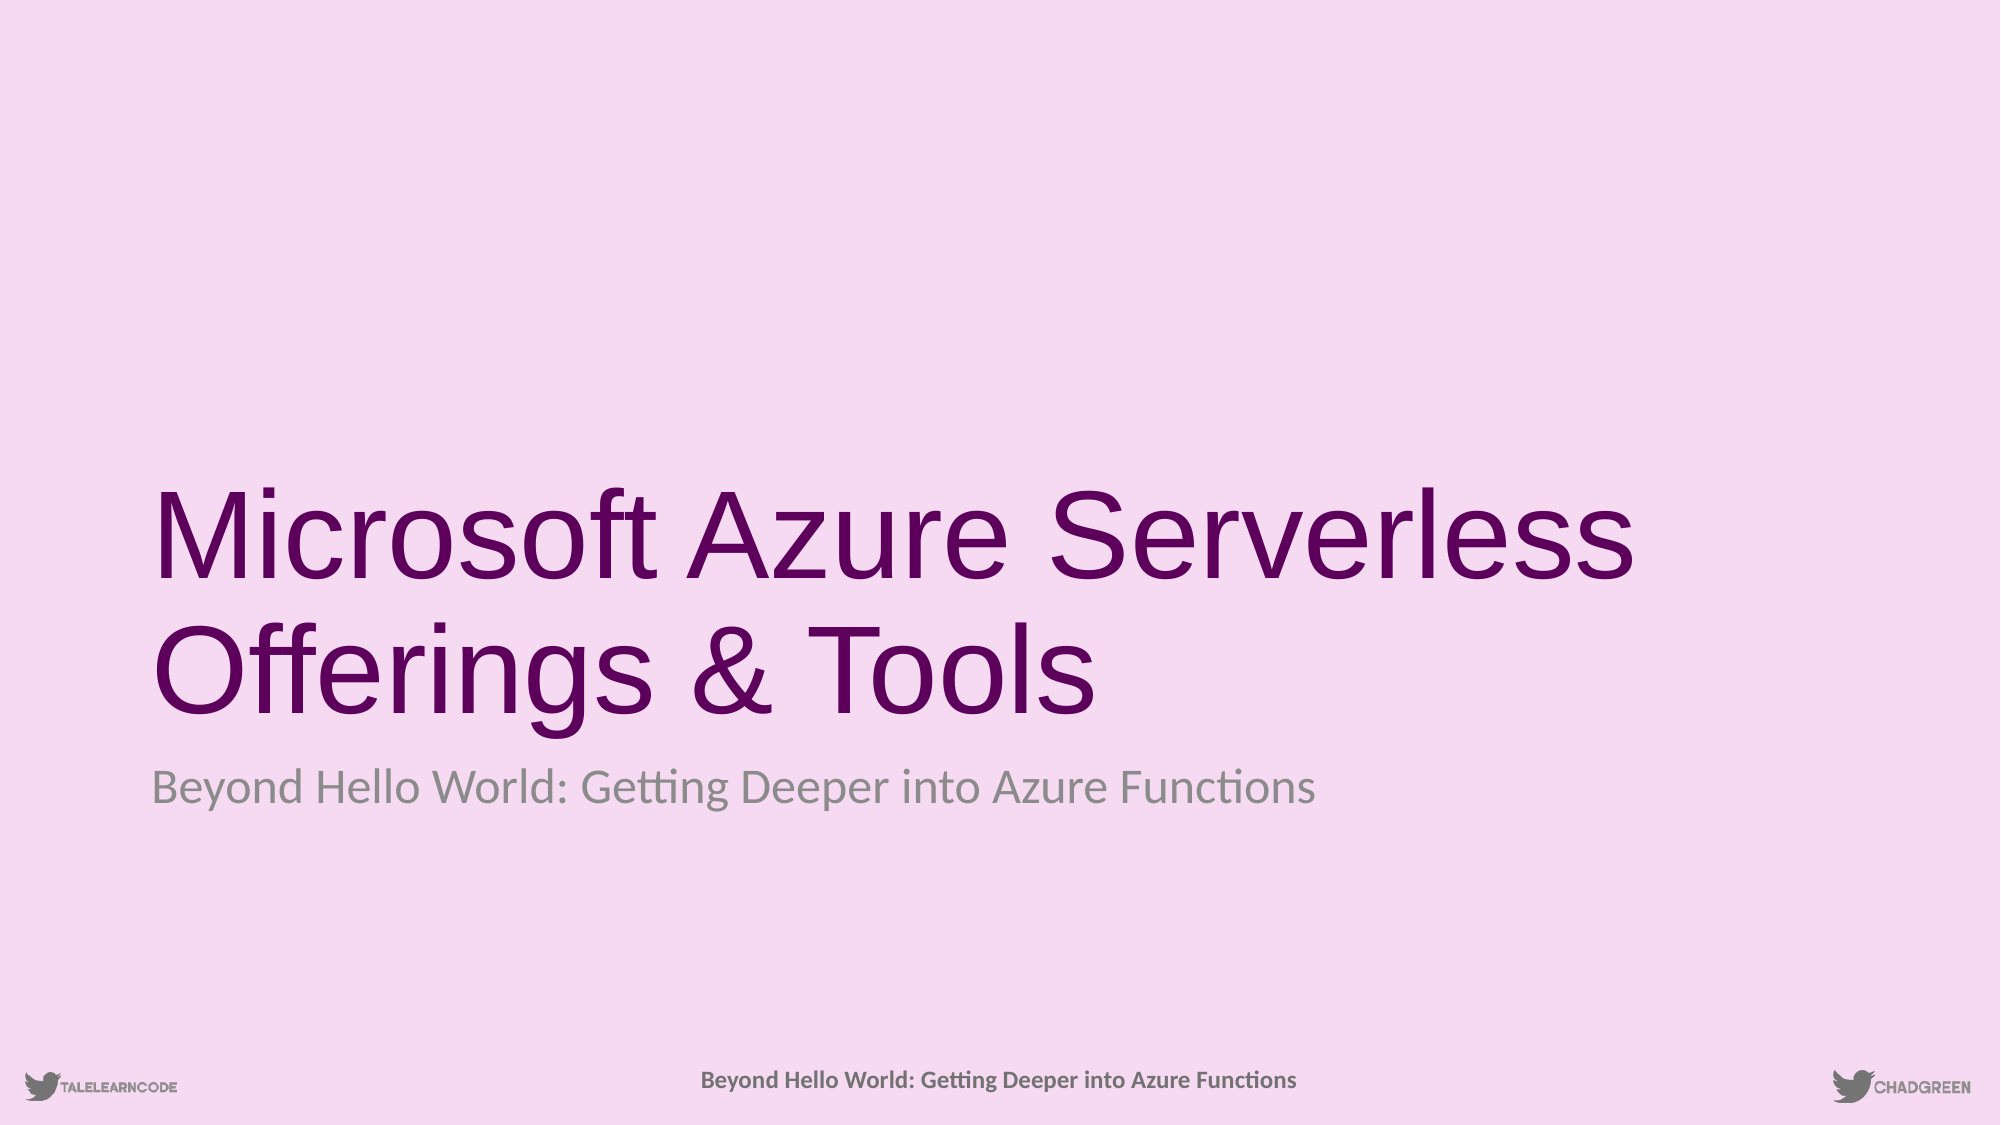

# Microsoft Azure Serverless Offerings & Tools
Beyond Hello World: Getting Deeper into Azure Functions